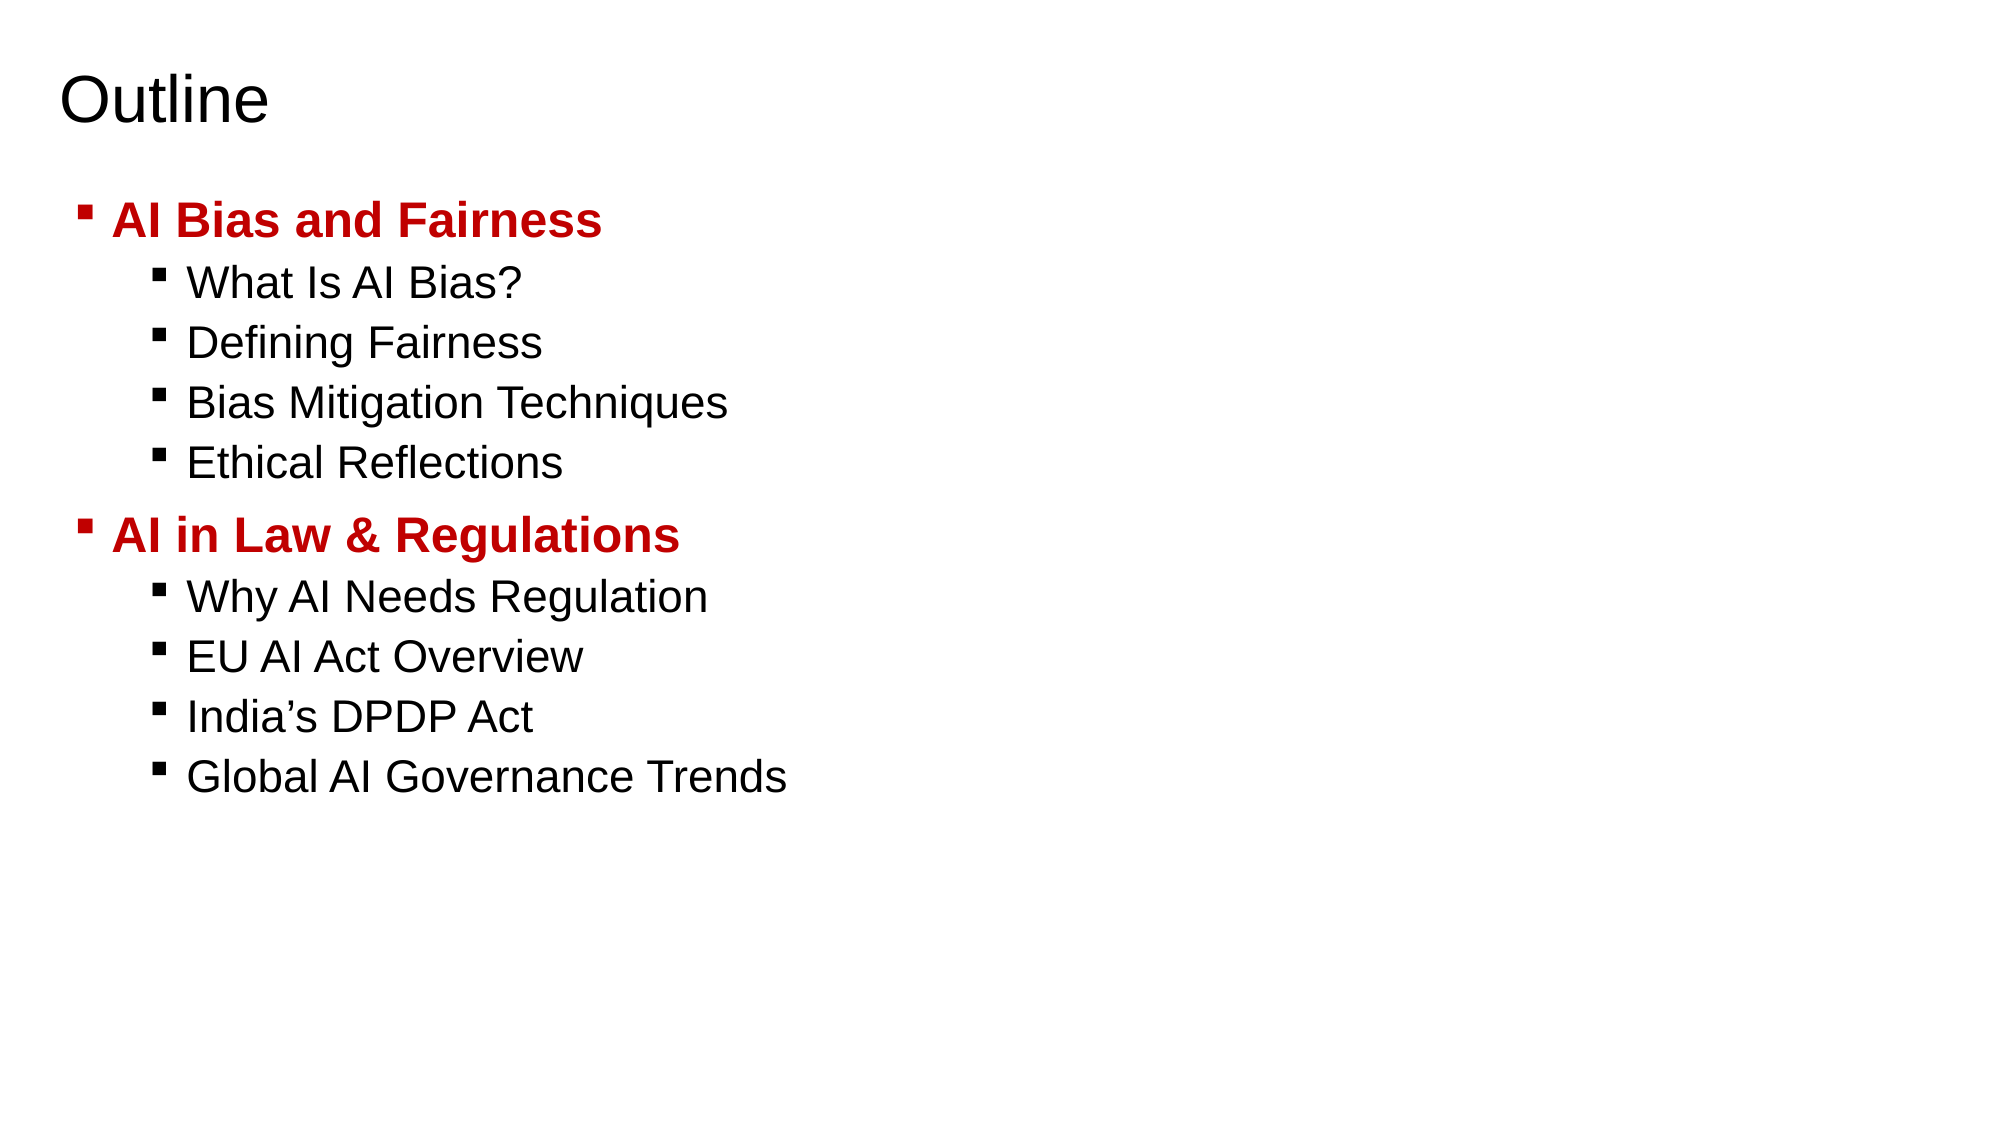

# Outline
AI Bias and Fairness
What Is AI Bias?
Defining Fairness
Bias Mitigation Techniques
Ethical Reflections
AI in Law & Regulations
Why AI Needs Regulation
EU AI Act Overview
India’s DPDP Act
Global AI Governance Trends